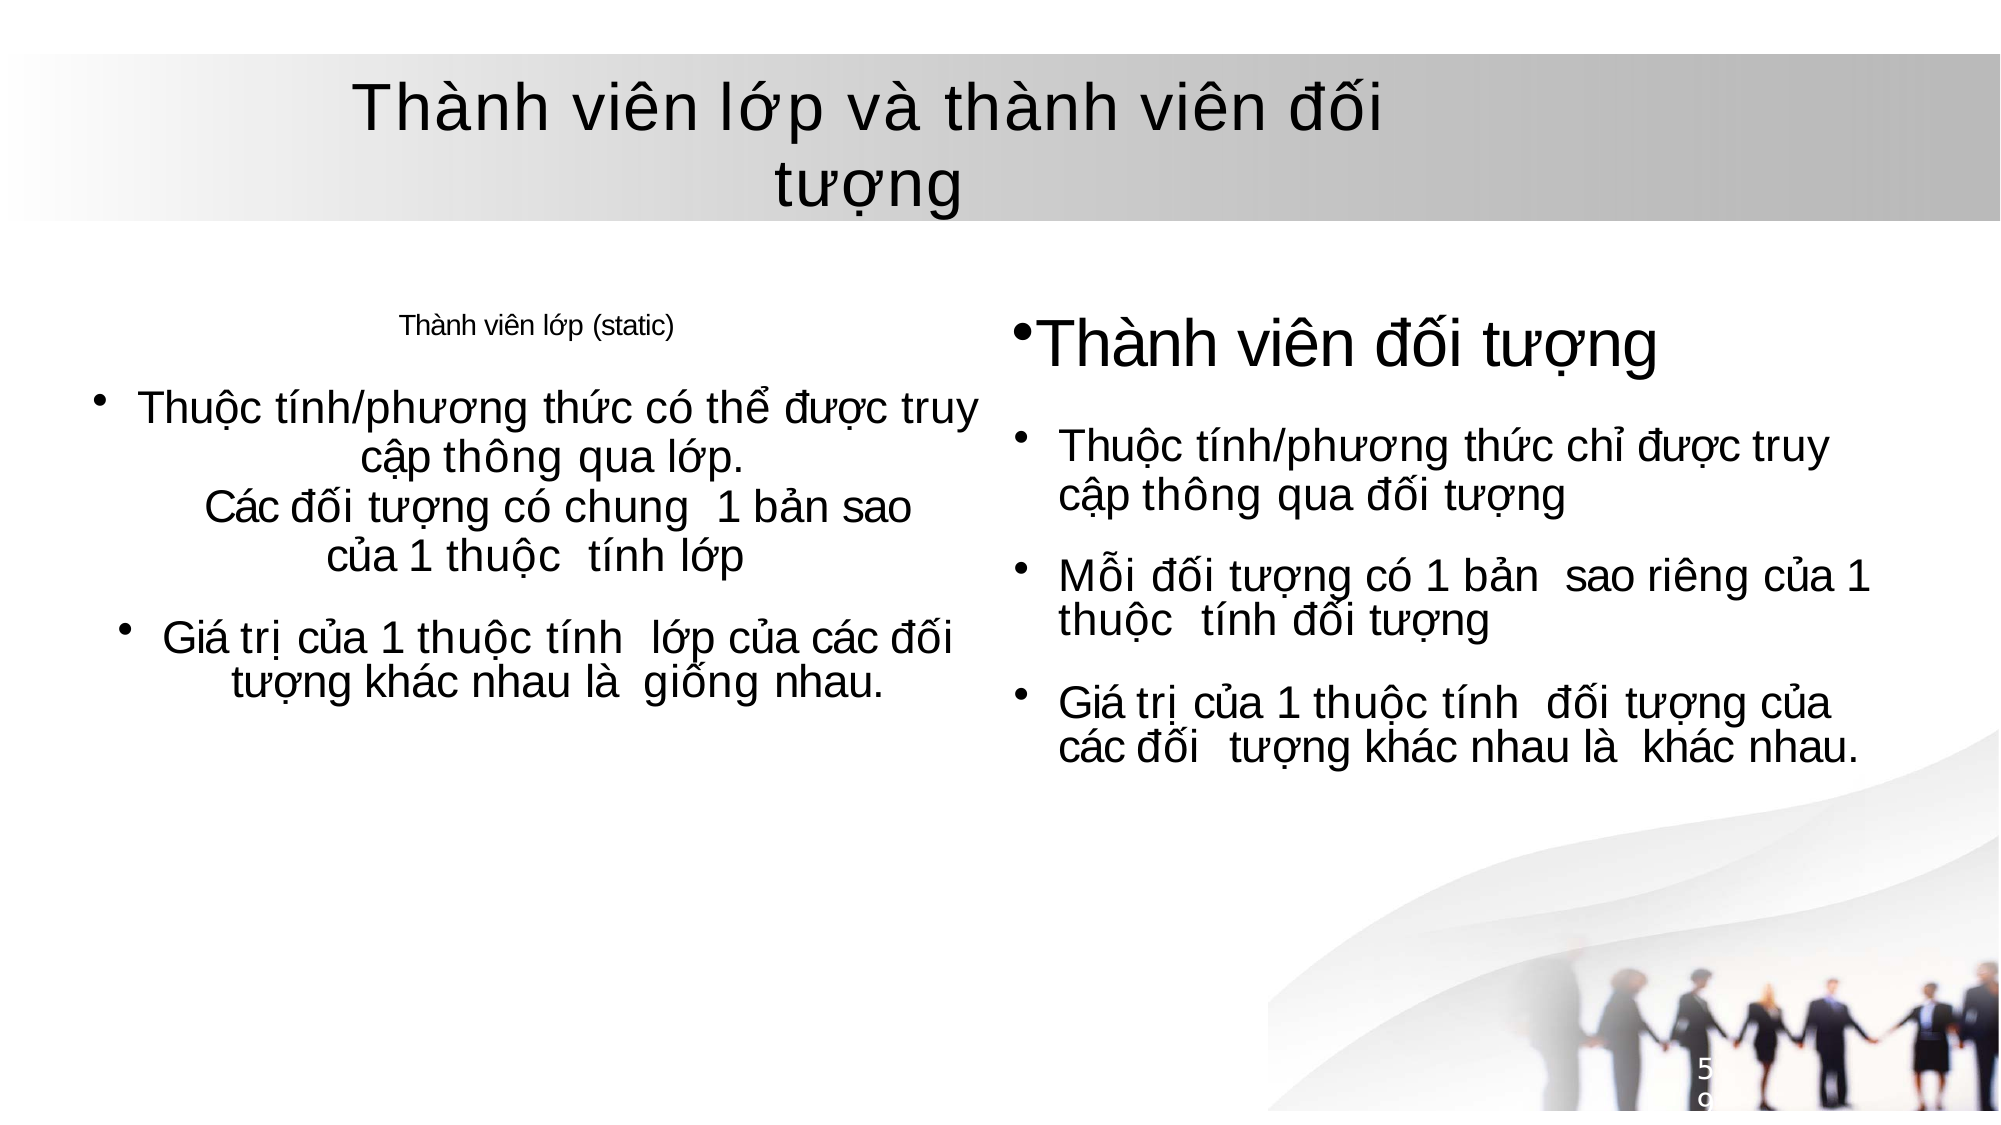

# Thành viên lớp và thành viên đối tượng
Thành viên đối tượng
Thuộc tính/phương thức chỉ được truy cập thông qua đối tượng
Mỗi đối tượng có 1 bản  sao riêng của 1 thuộc  tính đối tượng
Giá trị của 1 thuộc tính  đối tượng của các đối  tượng khác nhau là  khác nhau.
Thành viên lớp (static)
Thuộc tính/phương thức có thể được truy cập thông qua lớp.
Các đối tượng có chung  1 bản sao
của 1 thuộc  tính lớp
Giá trị của 1 thuộc tính  lớp của các đối tượng khác nhau là  giống nhau.
59